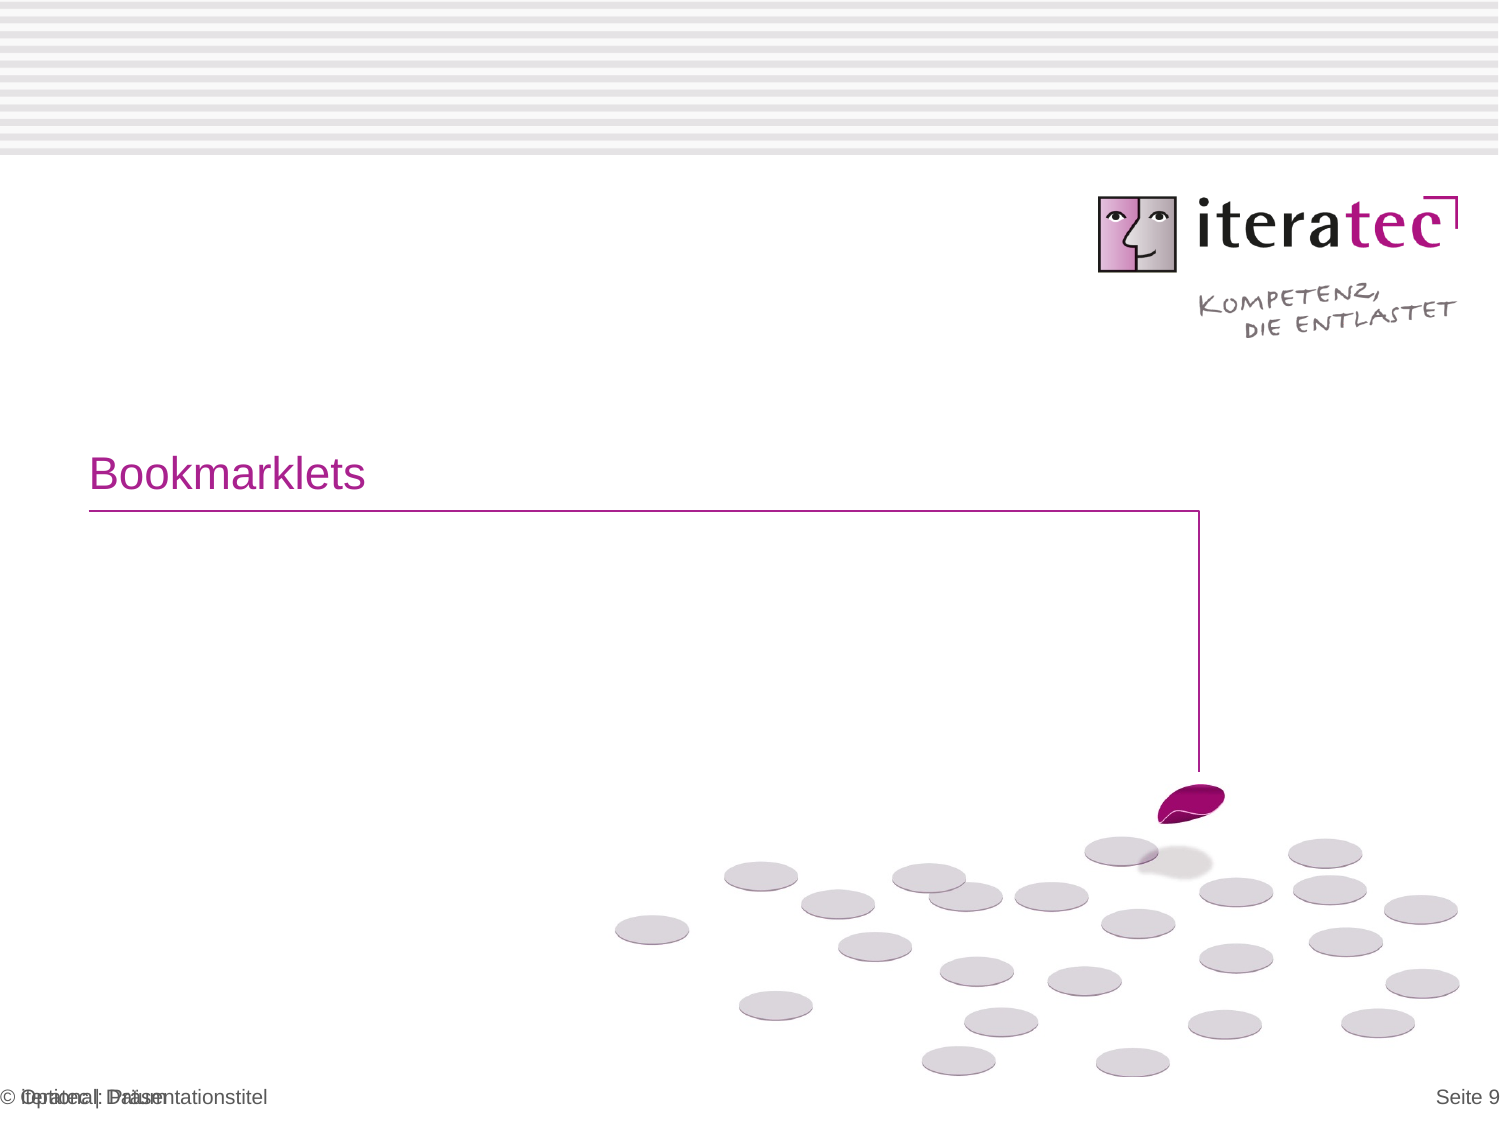

# Bookmarklets
© iteratec | Datum
Optional: Präsentationstitel
Seite 9